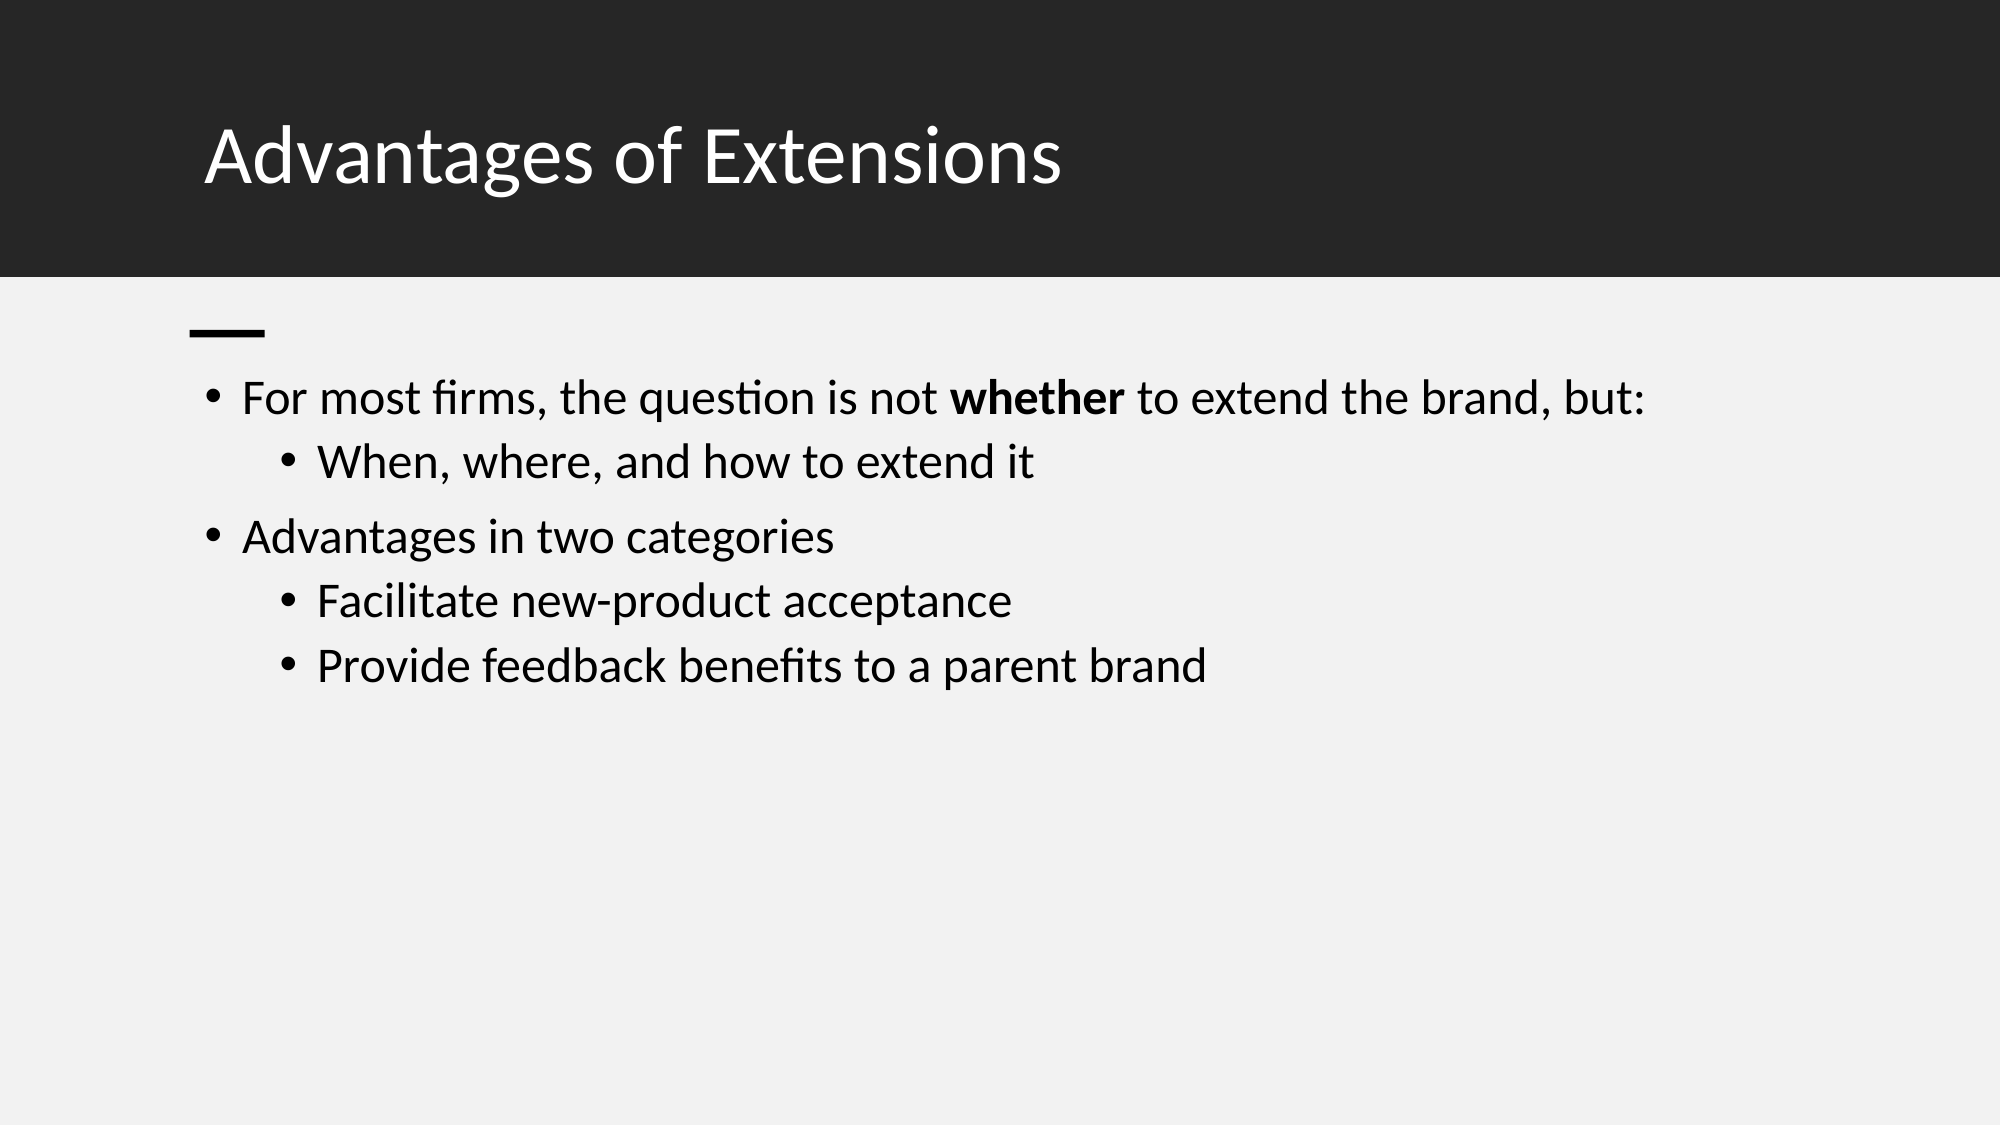

# Advantages of Extensions

For most firms, the question is not whether to extend the brand, but:
When, where, and how to extend it
Advantages in two categories
Facilitate new-product acceptance
Provide feedback benefits to a parent brand